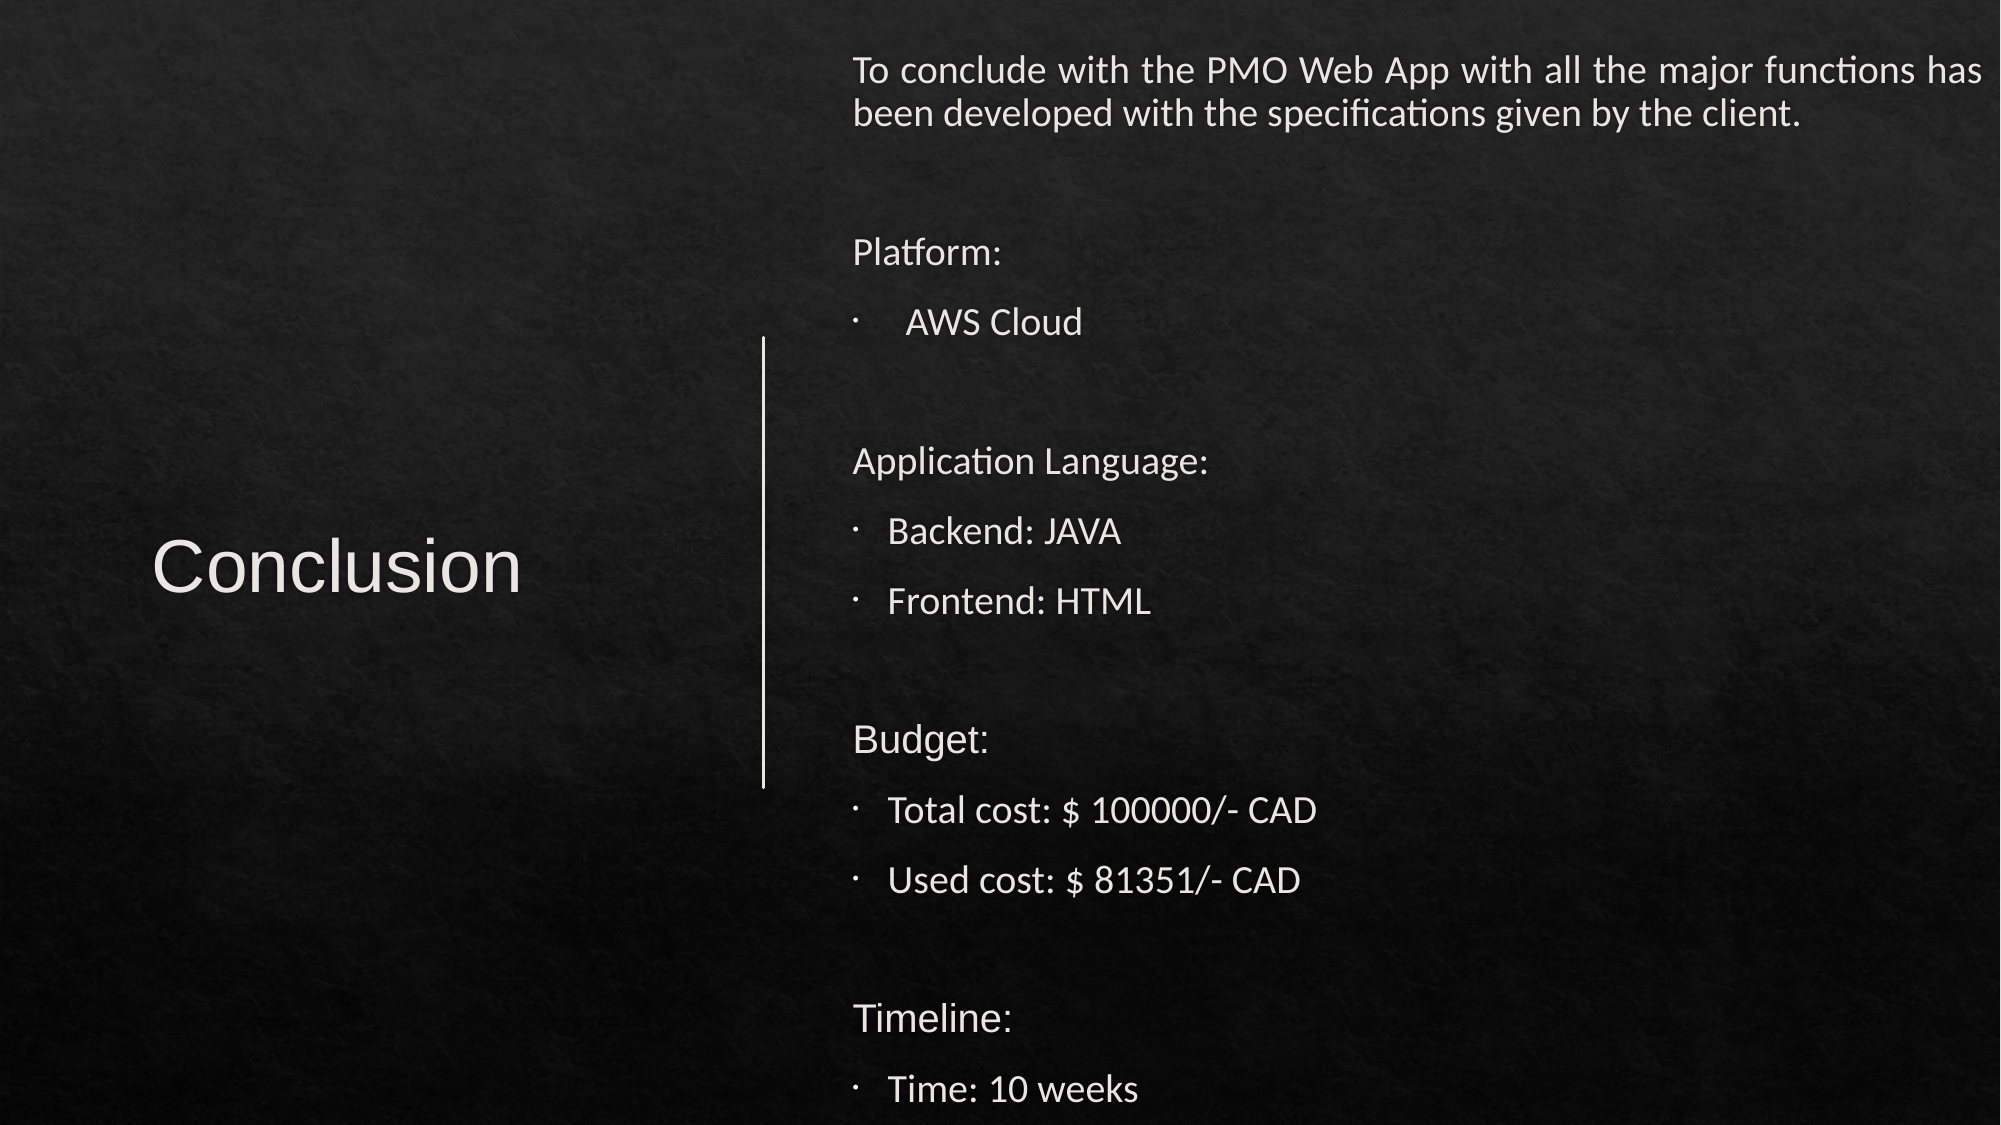

To conclude with the PMO Web App with all the major functions has been developed with the specifications given by the client.

Platform:
AWS Cloud

Application Language:
Backend: JAVA
Frontend: HTML

Budget:
Total cost: $ 100000/- CAD
Used cost: $ 81351/- CAD

Timeline:
Time: 10 weeks
# Conclusion